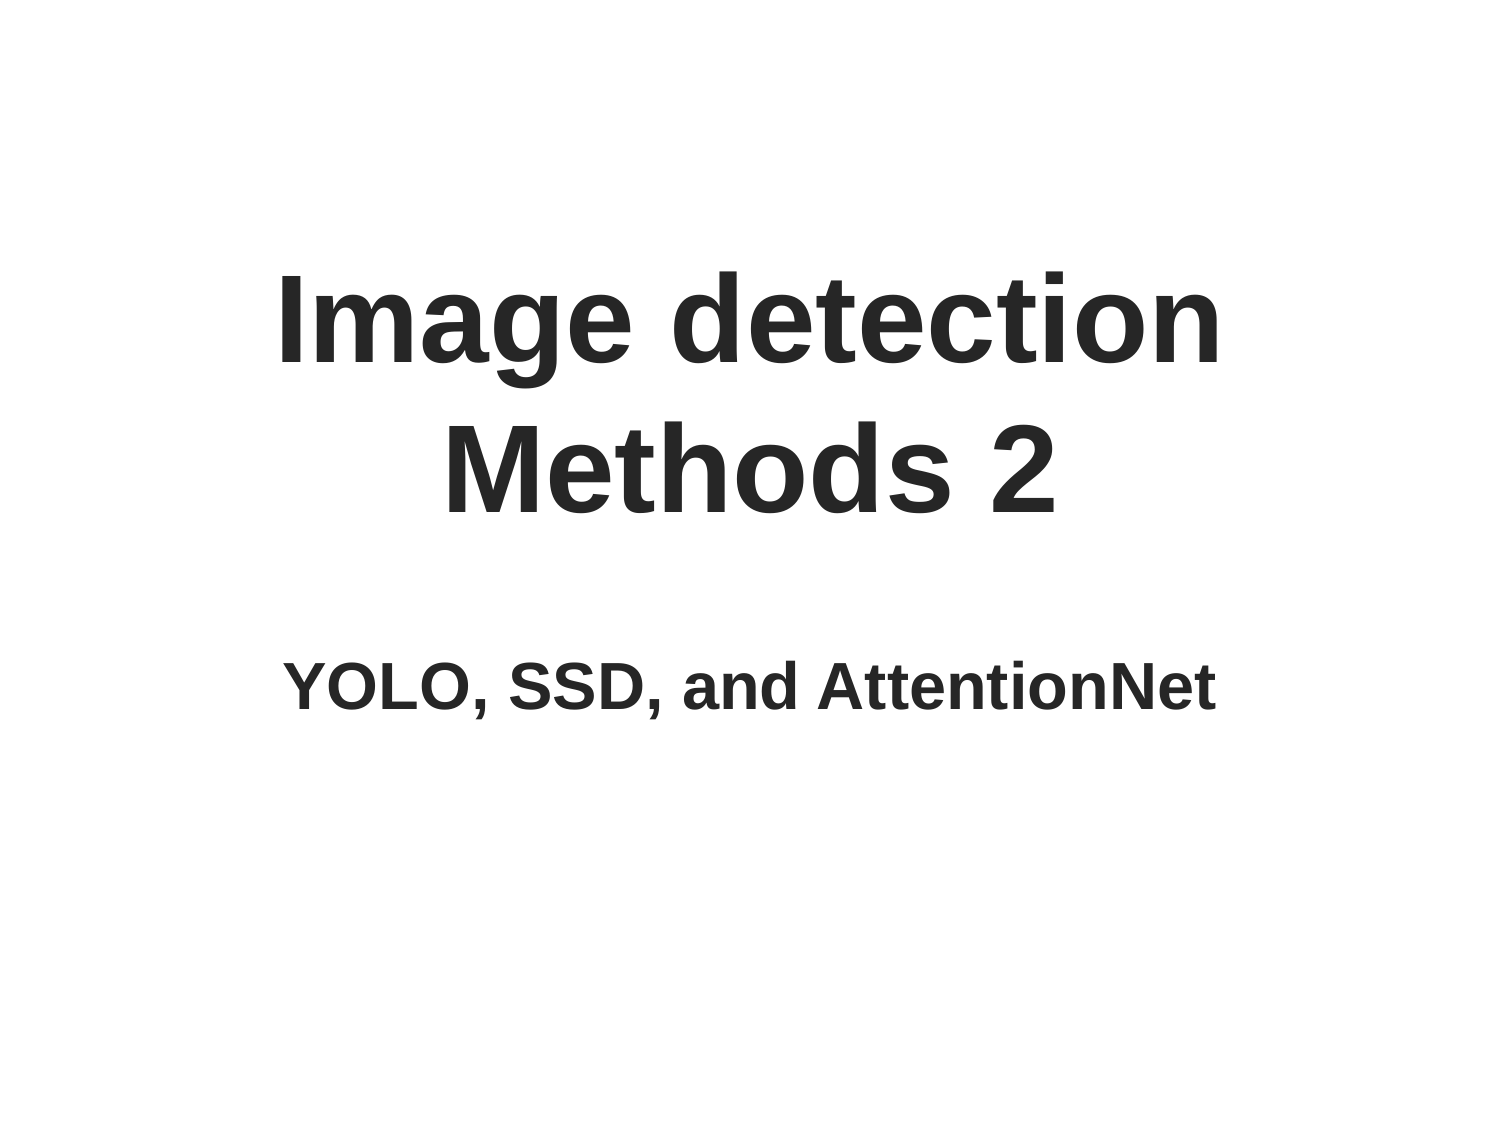

Image detection Methods 2
YOLO, SSD, and AttentionNet